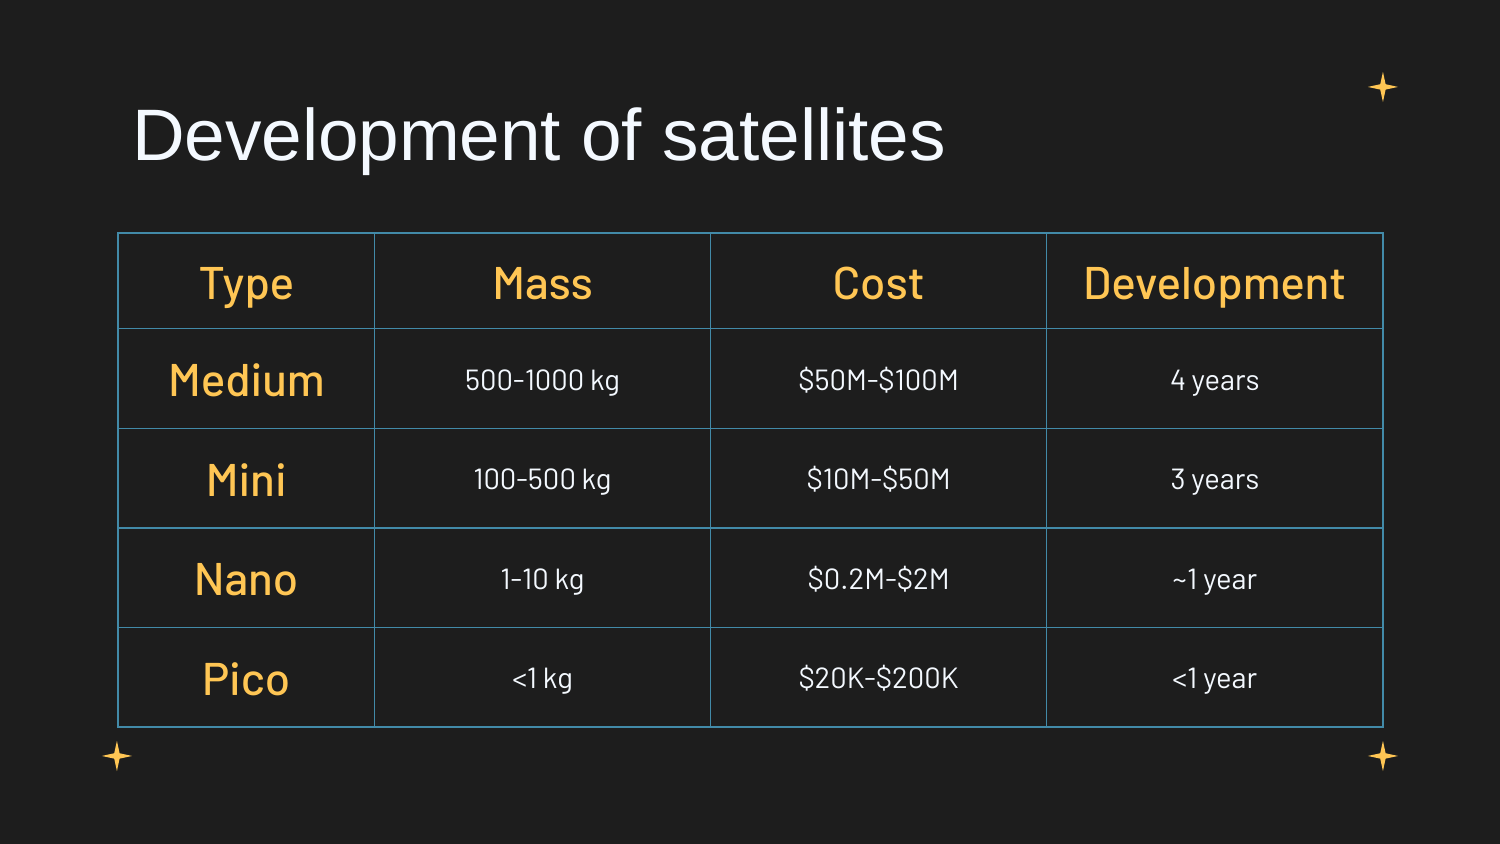

# Development of satellites
| Type | Mass | Cost | Development |
| --- | --- | --- | --- |
| Medium | 500-1000 kg | $50M-$100M | 4 years |
| Mini | 100-500 kg | $10M-$50M | 3 years |
| Nano | 1-10 kg | $0.2M-$2M | ~1 year |
| Pico | <1 kg | $20K-$200K | <1 year |